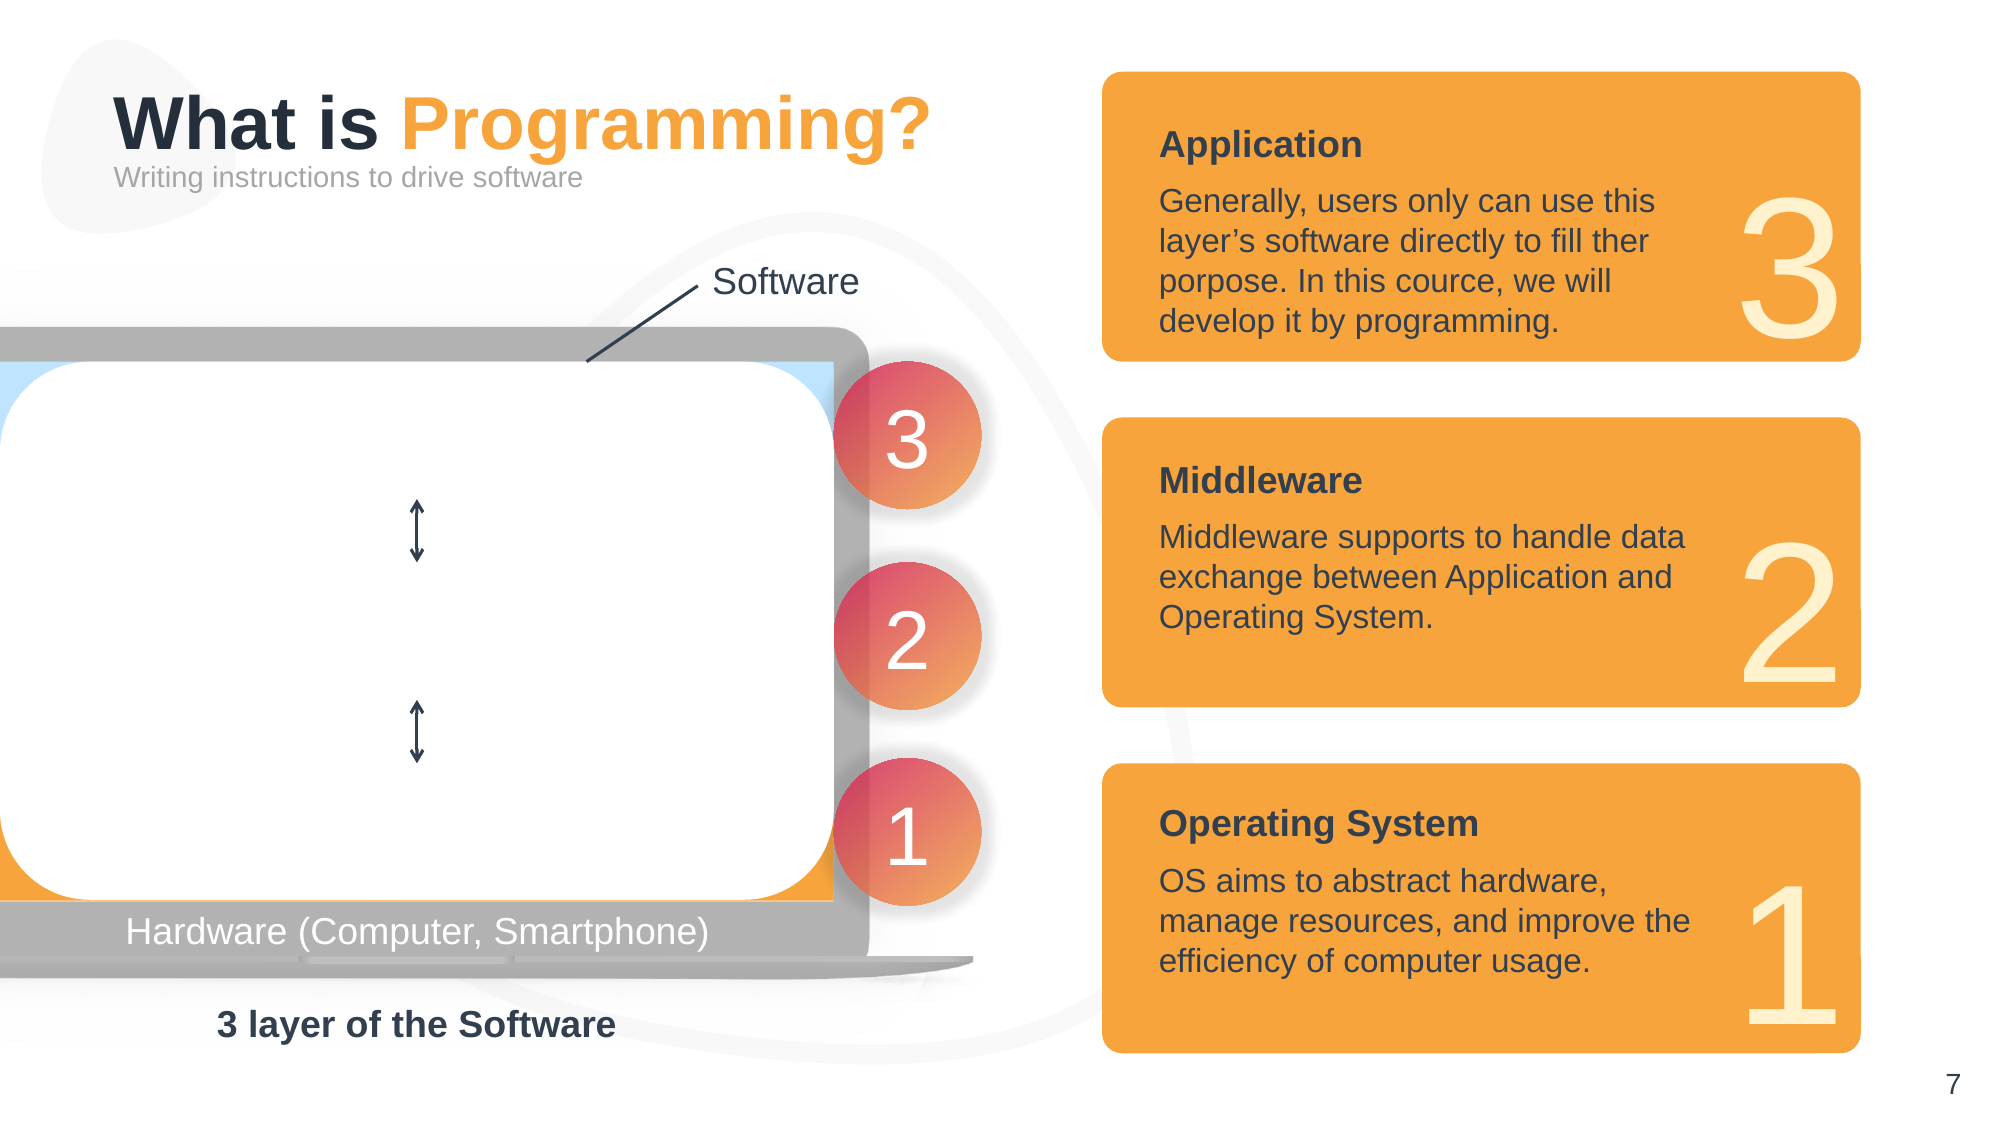

What is Programming?
Application
Writing instructions to drive software
3
Generally, users only can use this layer’s software directly to fill ther porpose. In this cource, we will develop it by programming.
Software

Application
(PowerPoint, Facebook, YouTube etc.)
3

Middleware
2
Middleware supports to handle data exchange between Application and Operating System.
Middleware
(Database, Web server, Application server etc.)
2
1
Operating system
(Windows, iOS, Android, Linux etc.)

Operating System
1
OS aims to abstract hardware, manage resources, and improve the efficiency of computer usage.
Hardware (Computer, Smartphone)
3 layer of the Software
7